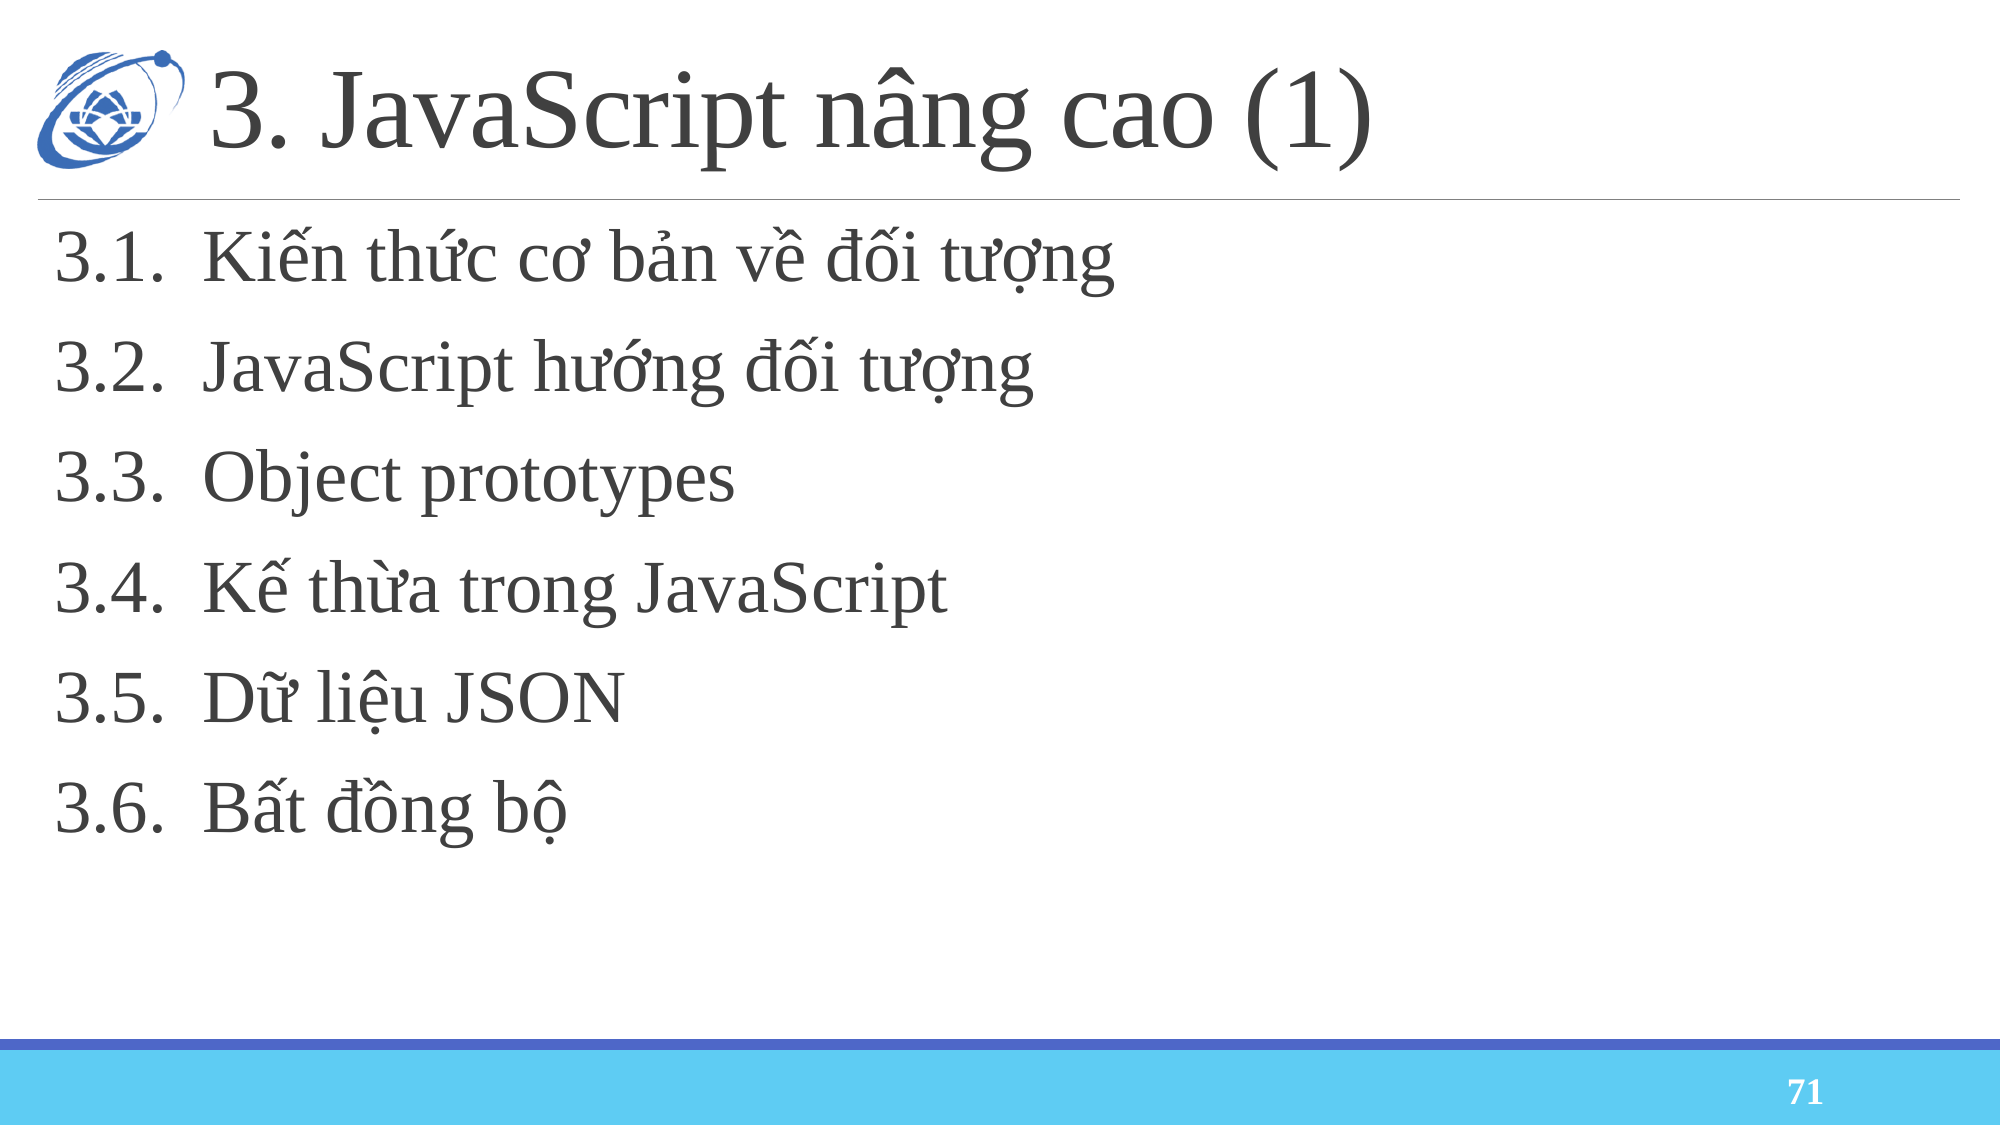

# 3. JavaScript nâng cao (1)
3.1.	Kiến thức cơ bản về đối tượng
3.2.	JavaScript hướng đối tượng
3.3.	Object prototypes
3.4.	Kế thừa trong JavaScript
3.5.	Dữ liệu JSON
3.6.	Bất đồng bộ
71